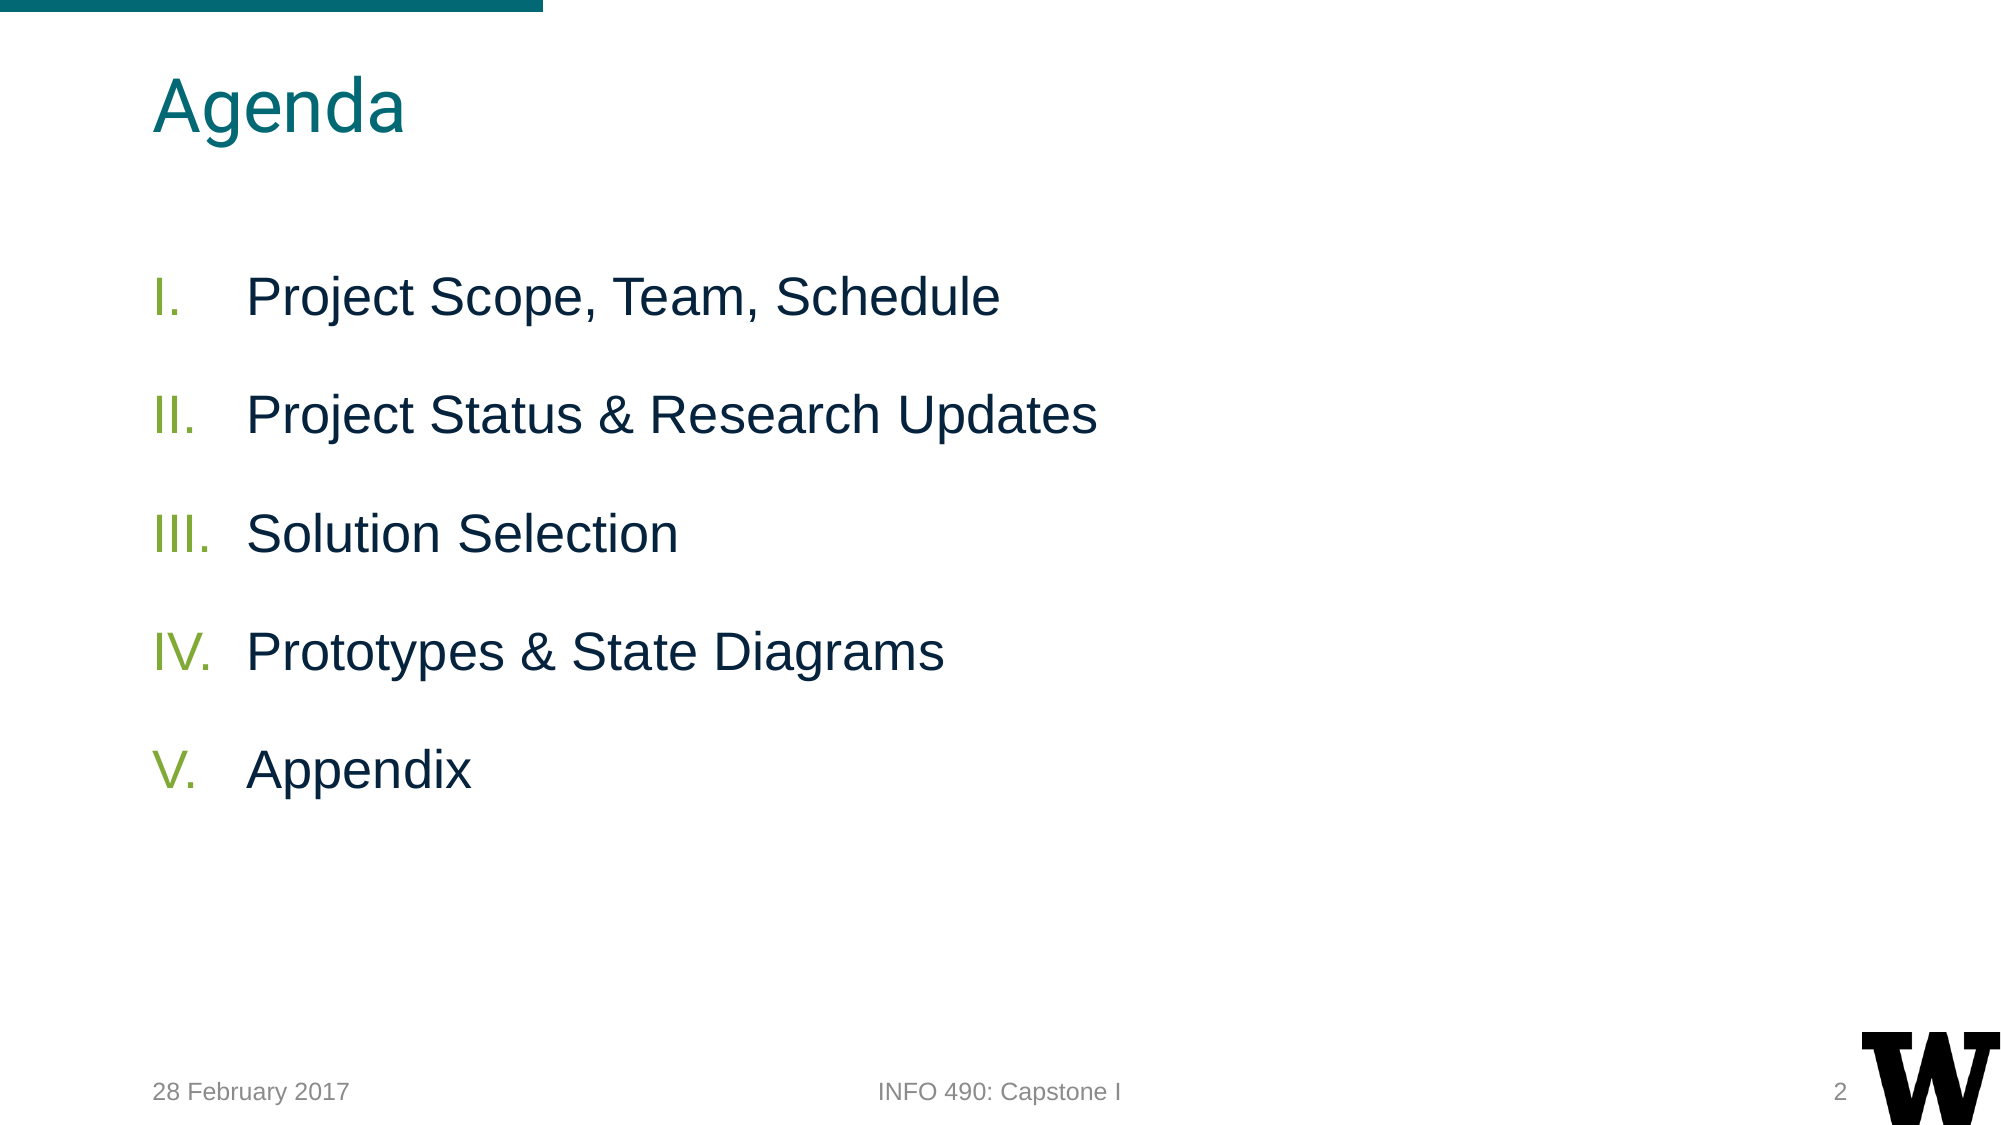

# Agenda
Project Scope, Team, Schedule
Project Status & Research Updates
Solution Selection
Prototypes & State Diagrams
Appendix

28 February 2017
INFO 490: Capstone I
2